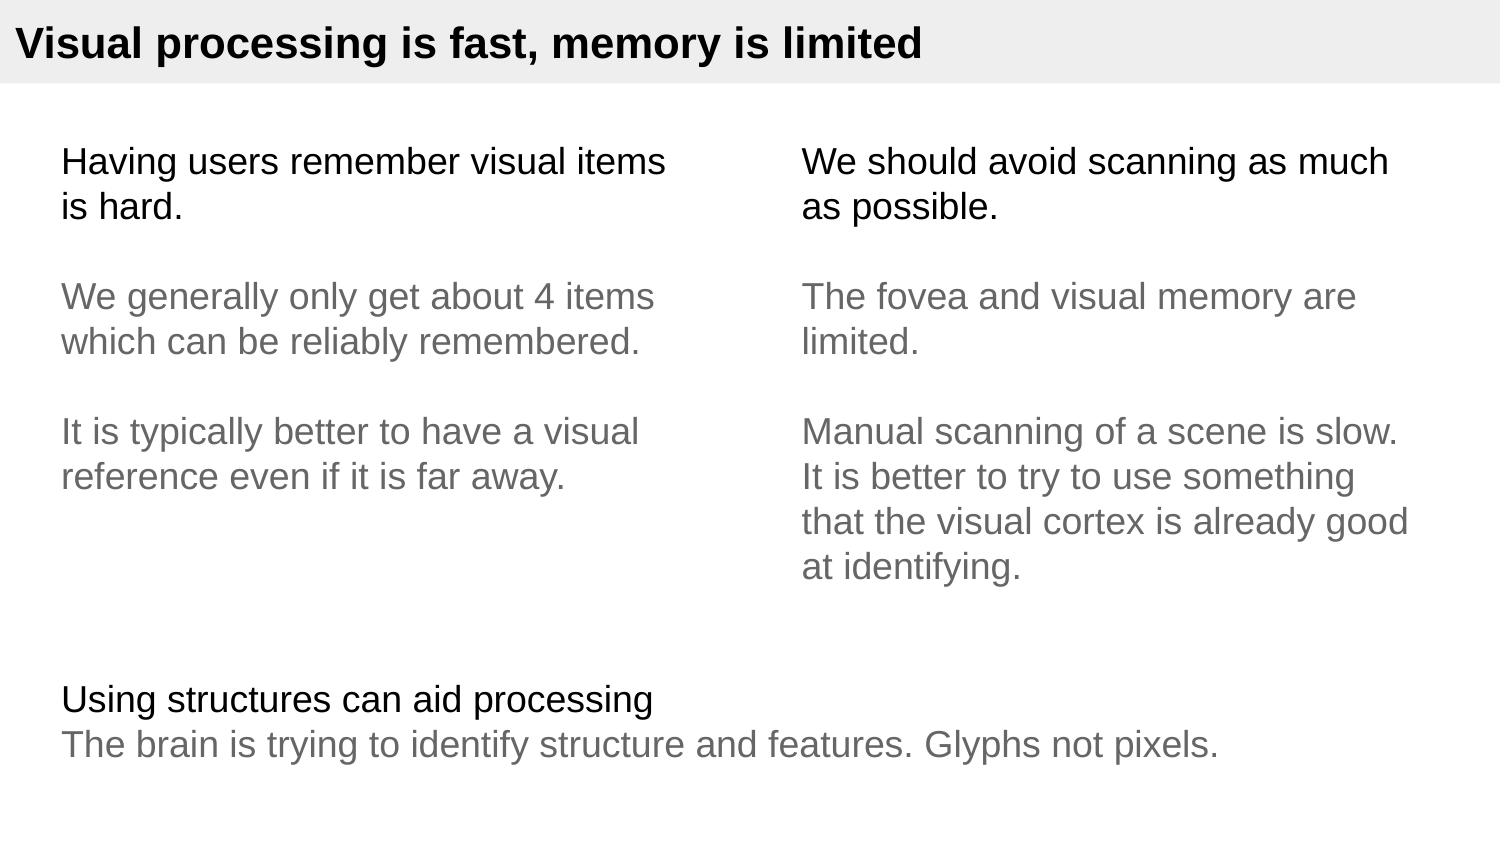

Visual processing is fast, memory is limited

Having users remember visual items is hard.

We generally only get about 4 items which can be reliably remembered.

It is typically better to have a visual reference even if it is far away.
We should avoid scanning as much as possible.

The fovea and visual memory are limited.

Manual scanning of a scene is slow. It is better to try to use something that the visual cortex is already good at identifying.
Using structures can aid processing
The brain is trying to identify structure and features. Glyphs not pixels.